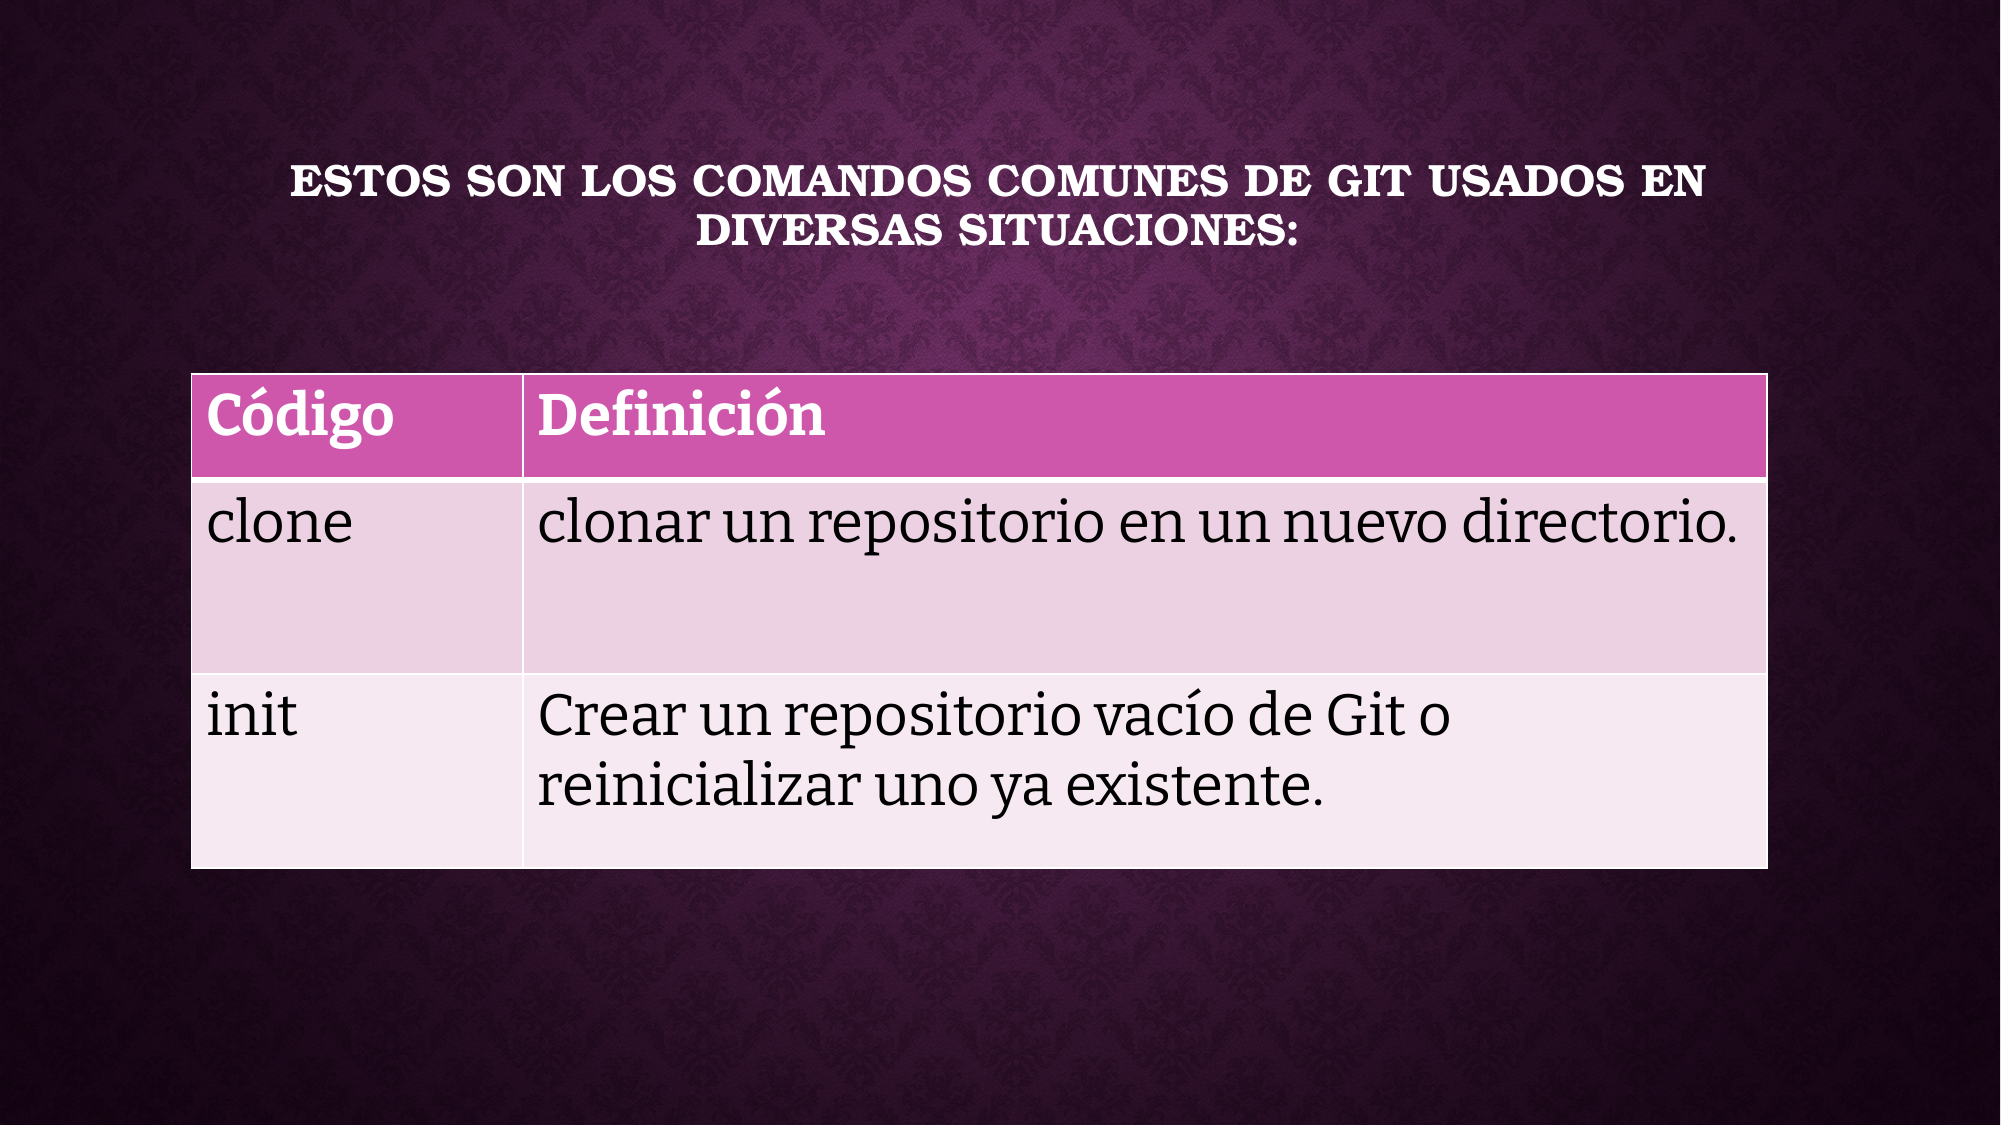

# Estos son los comandos comunes de GIT usados en diversas situaciones:

| Código | Definición |
| --- | --- |
| clone | clonar un repositorio en un nuevo directorio. |
| init | Crear un repositorio vacío de Git o reinicializar uno ya existente. |